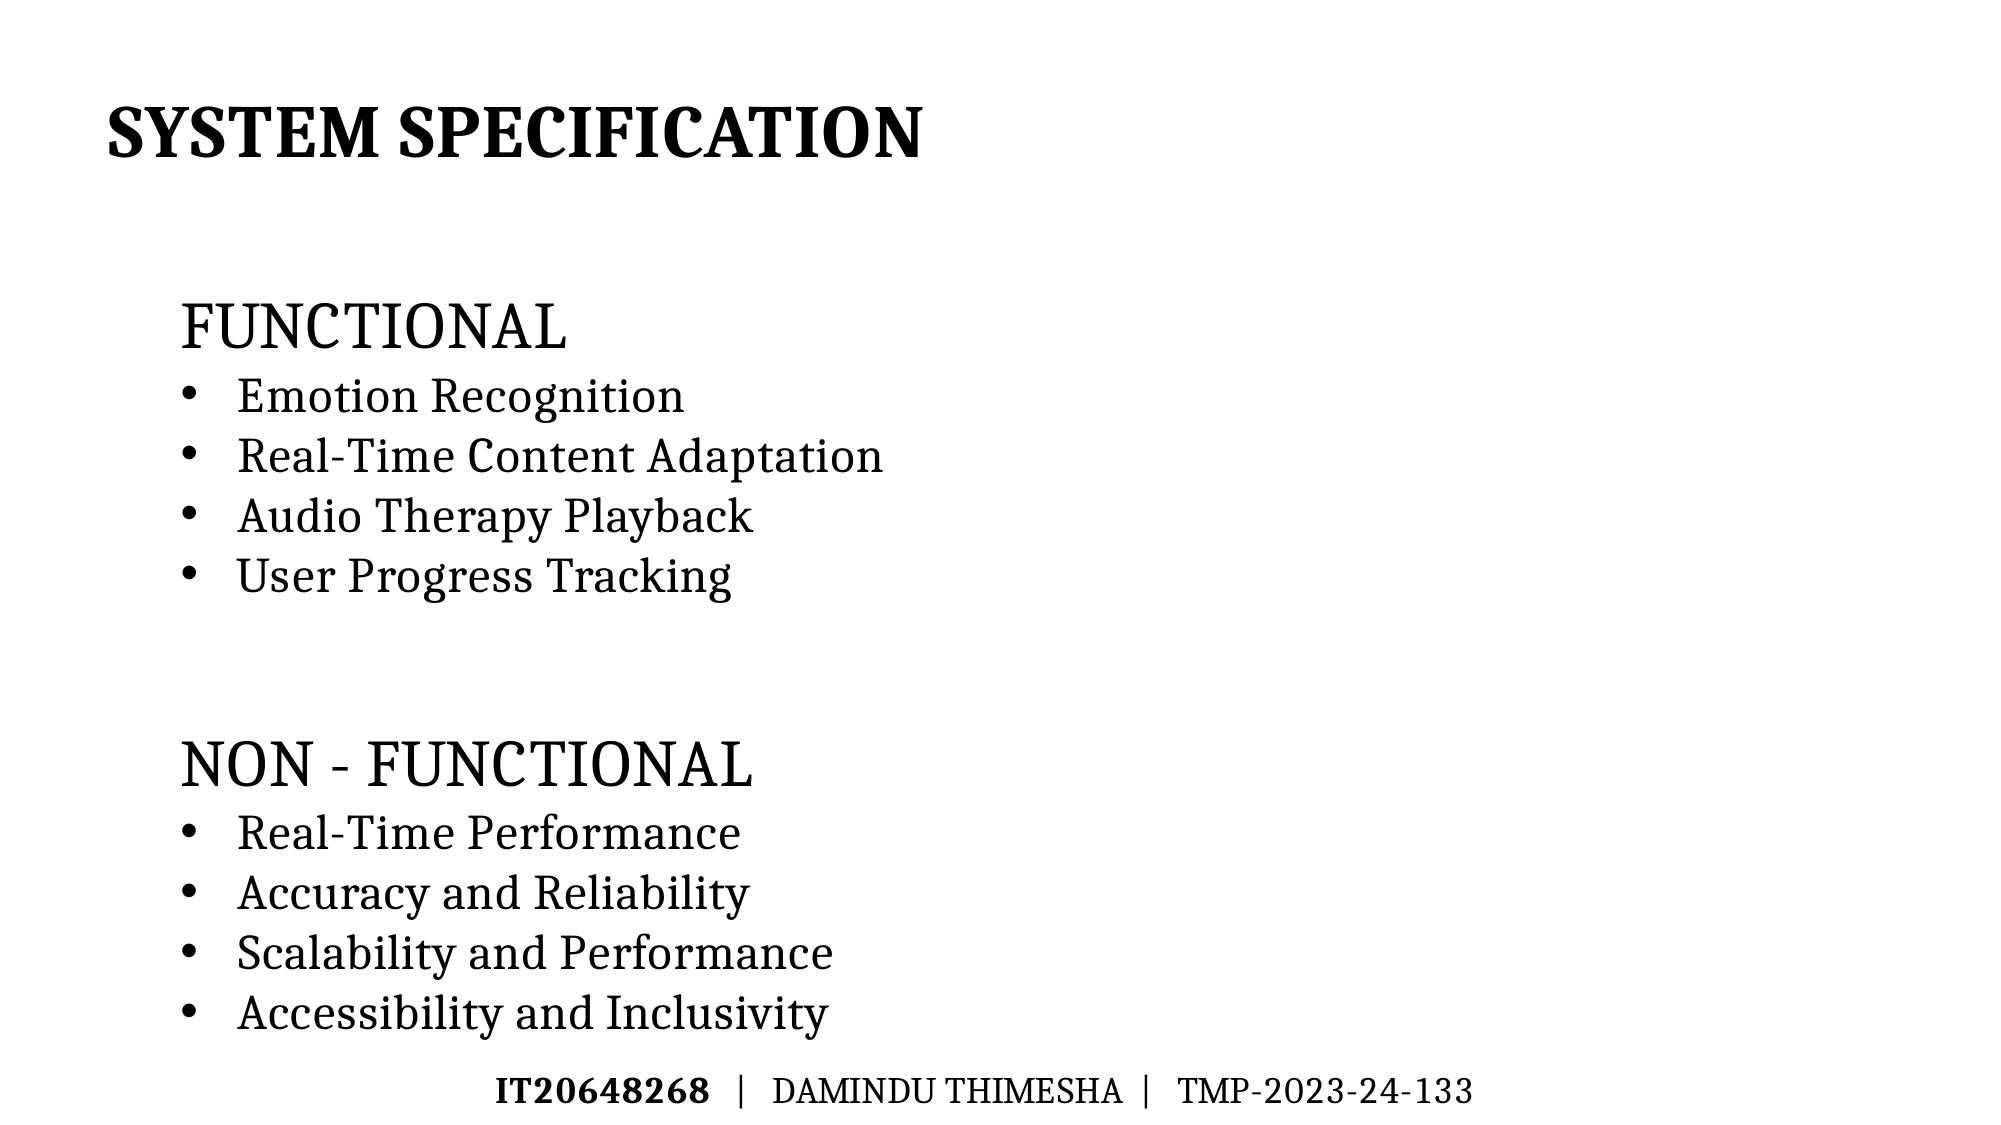

SYSTEM SPECIFICATION
FUNCTIONAL
Emotion Recognition
Real-Time Content Adaptation
Audio Therapy Playback
User Progress Tracking
NON - FUNCTIONAL
Real-Time Performance
Accuracy and Reliability
Scalability and Performance
Accessibility and Inclusivity
IT20648268   |   DAMINDU THIMESHA  |   TMP-2023-24-133